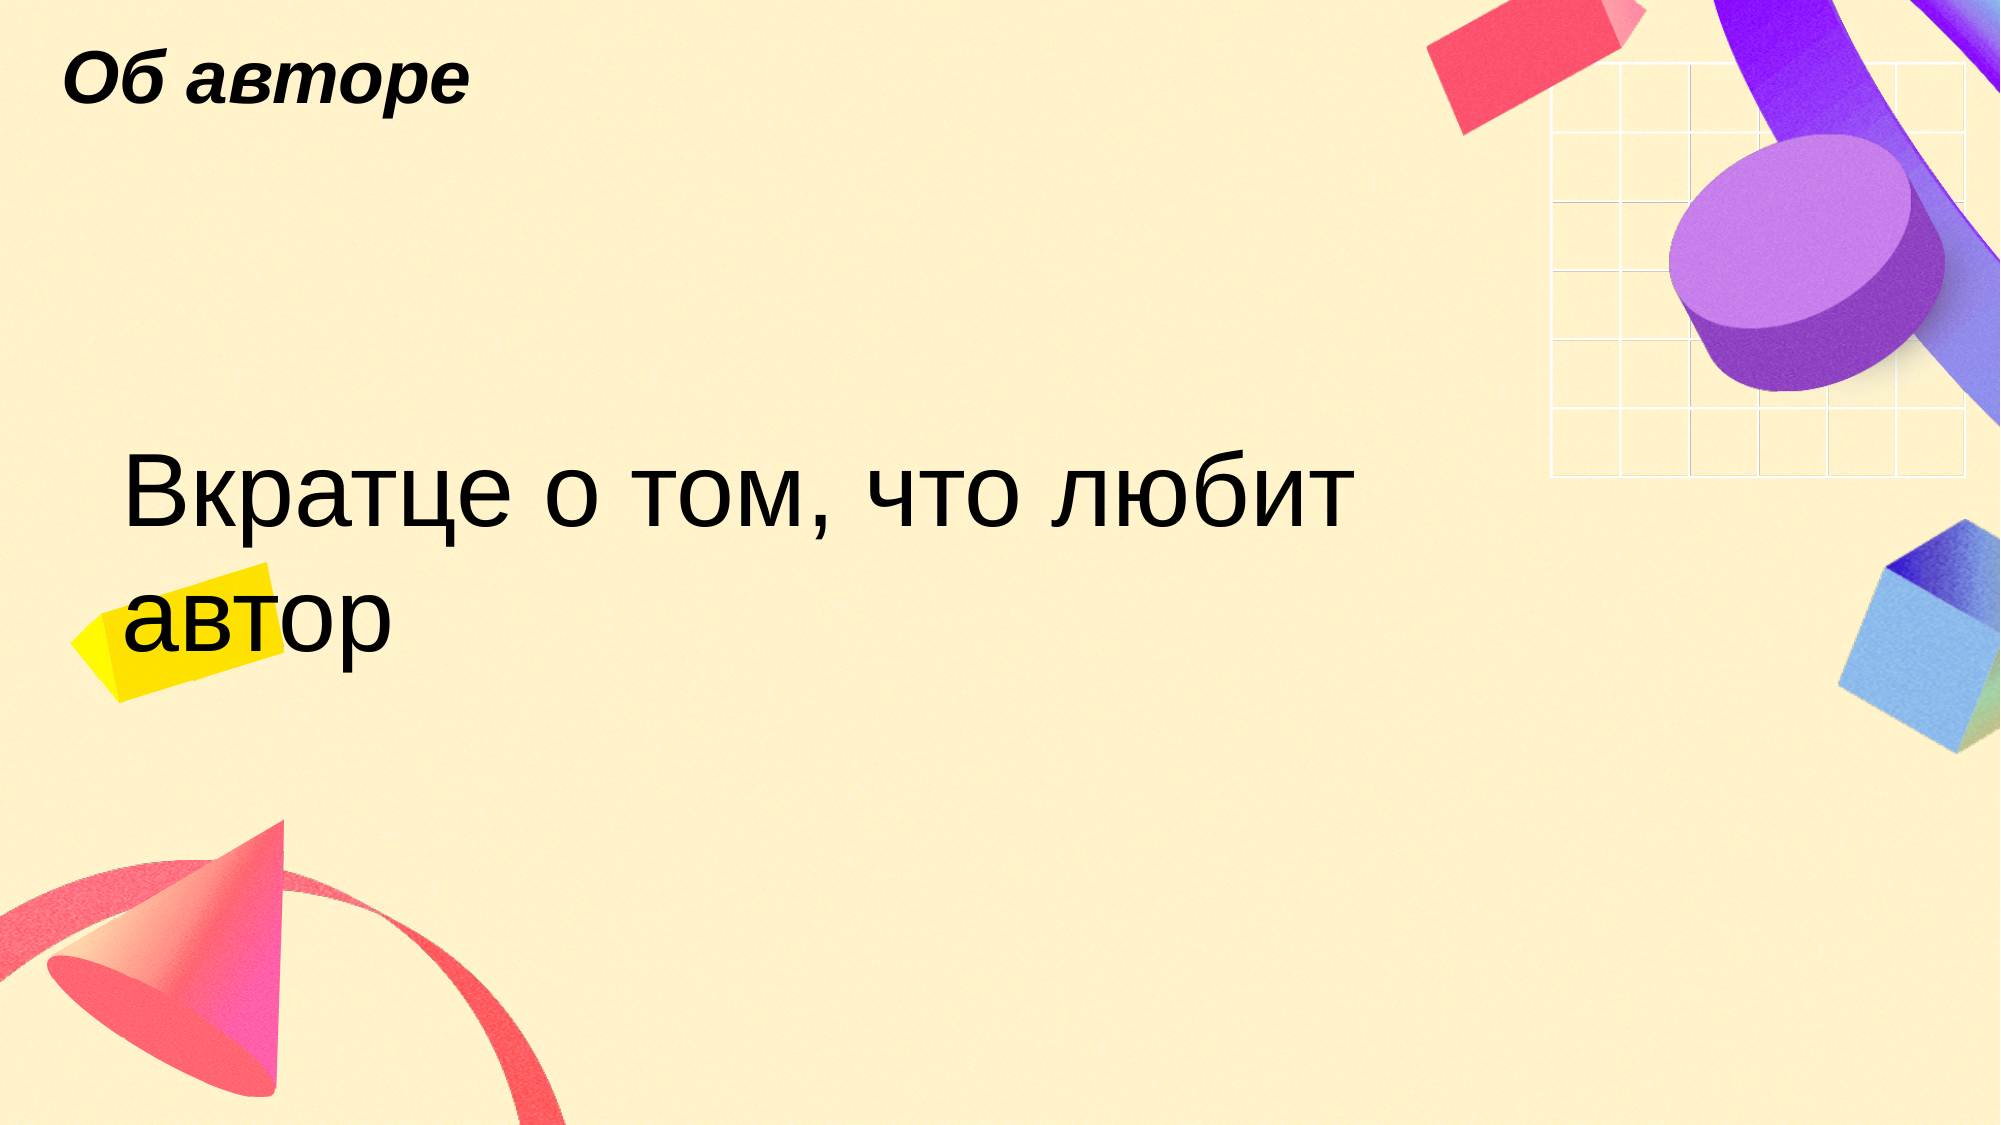

Об авторе
Вкратце о том, что любит автор